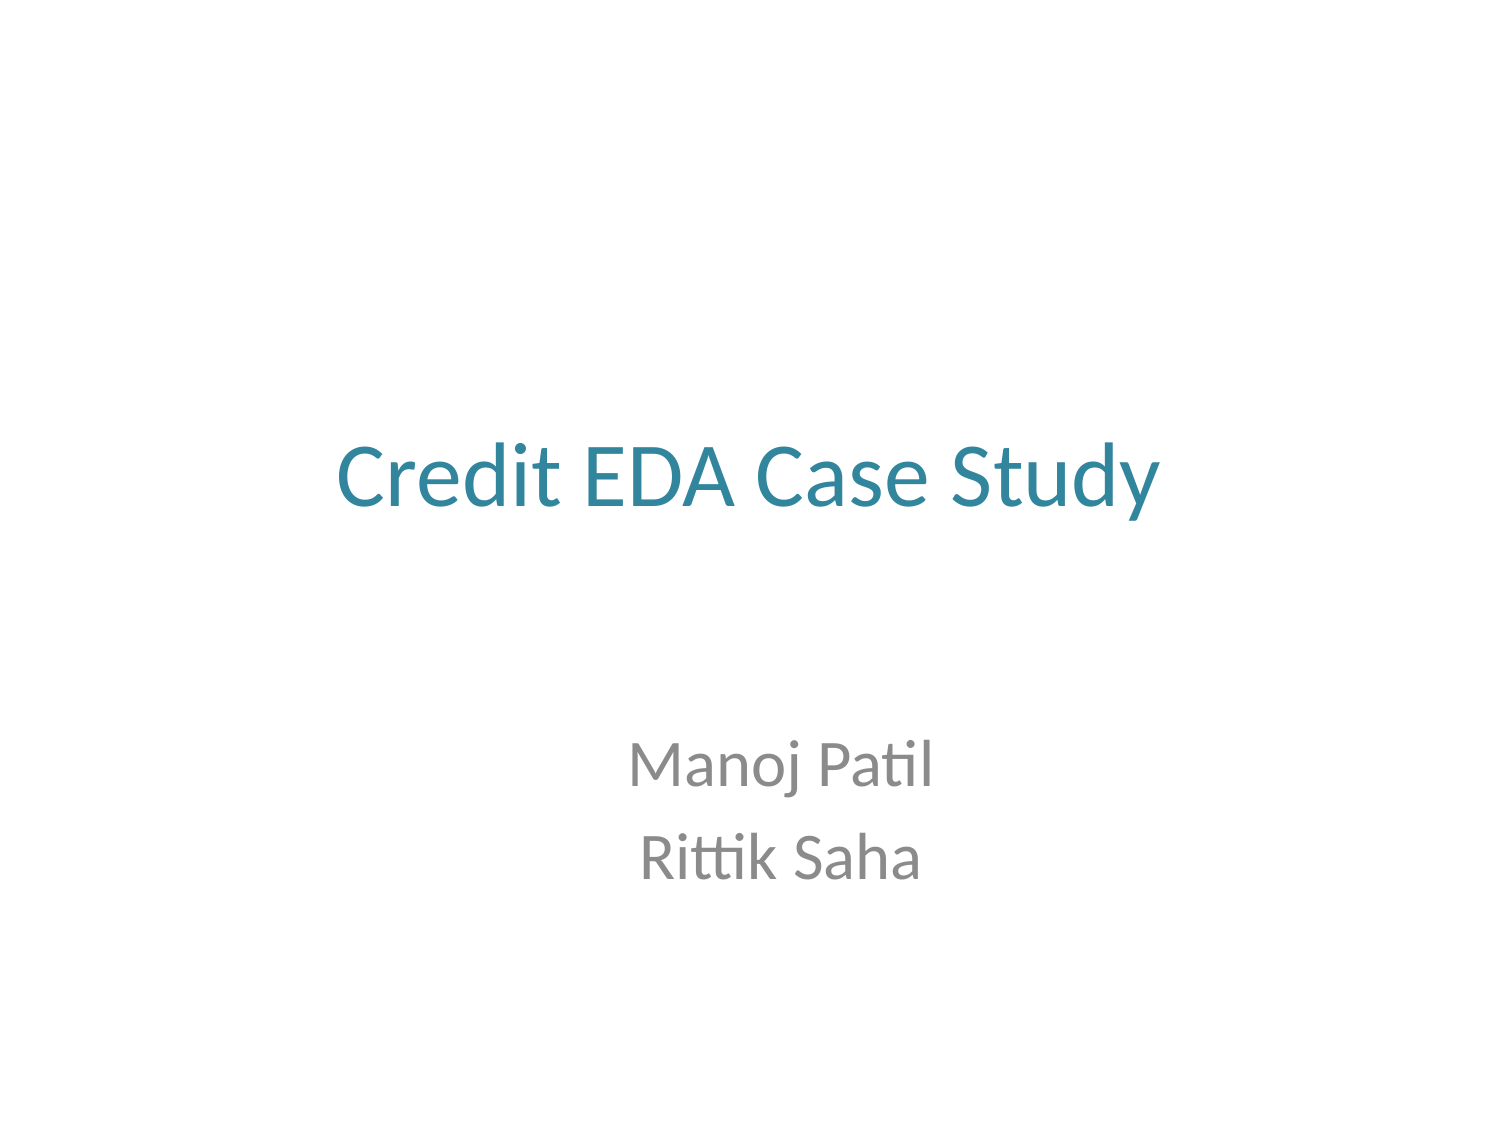

# Credit EDA Case Study
Manoj Patil
Rittik Saha